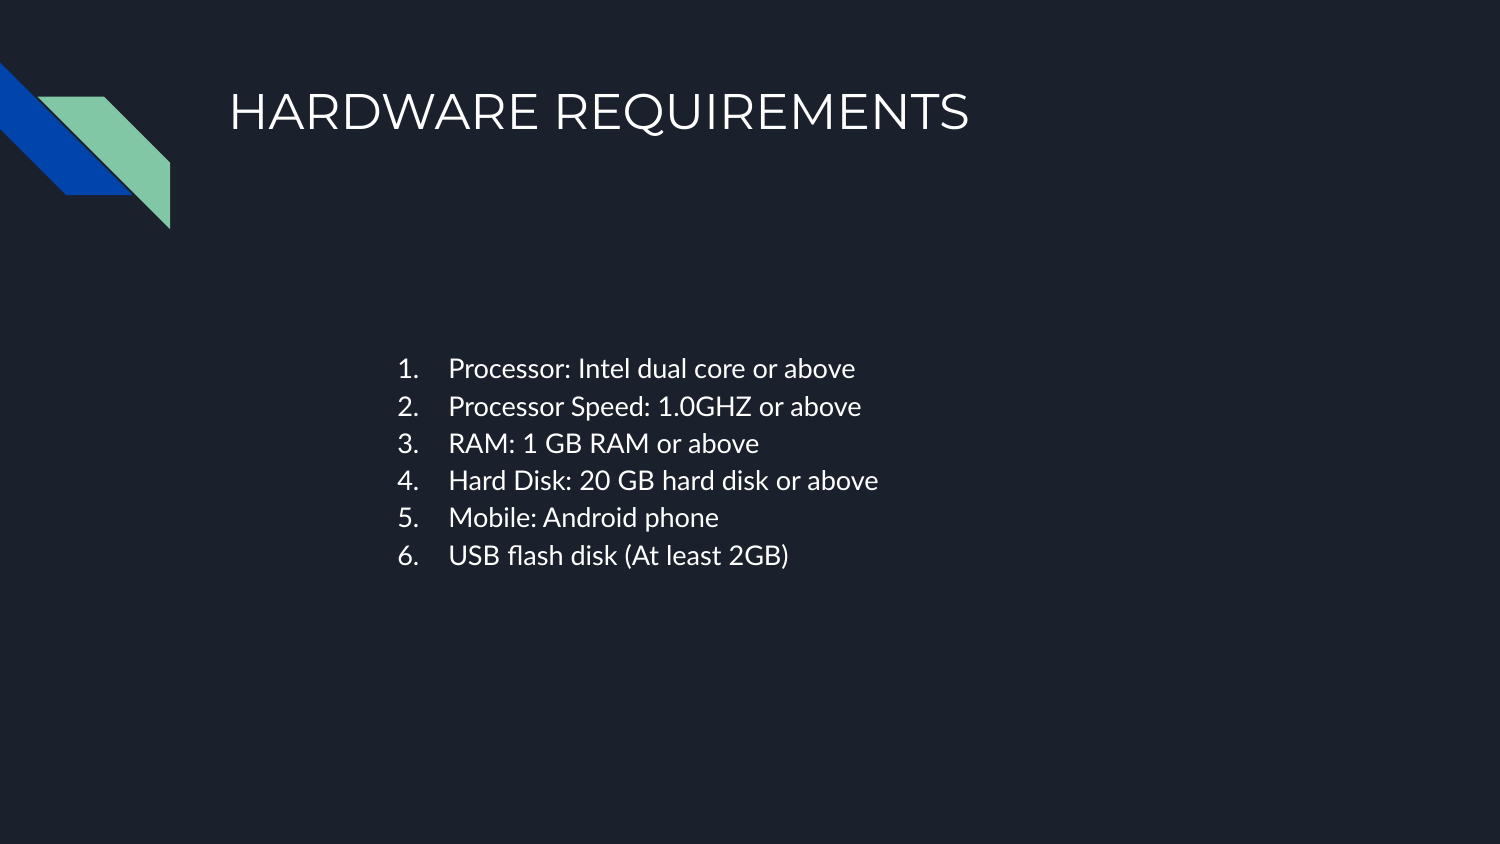

# HARDWARE REQUIREMENTS
Processor: Intel dual core or above
Processor Speed: 1.0GHZ or above
RAM: 1 GB RAM or above
Hard Disk: 20 GB hard disk or above
Mobile: Android phone
USB flash disk (At least 2GB)